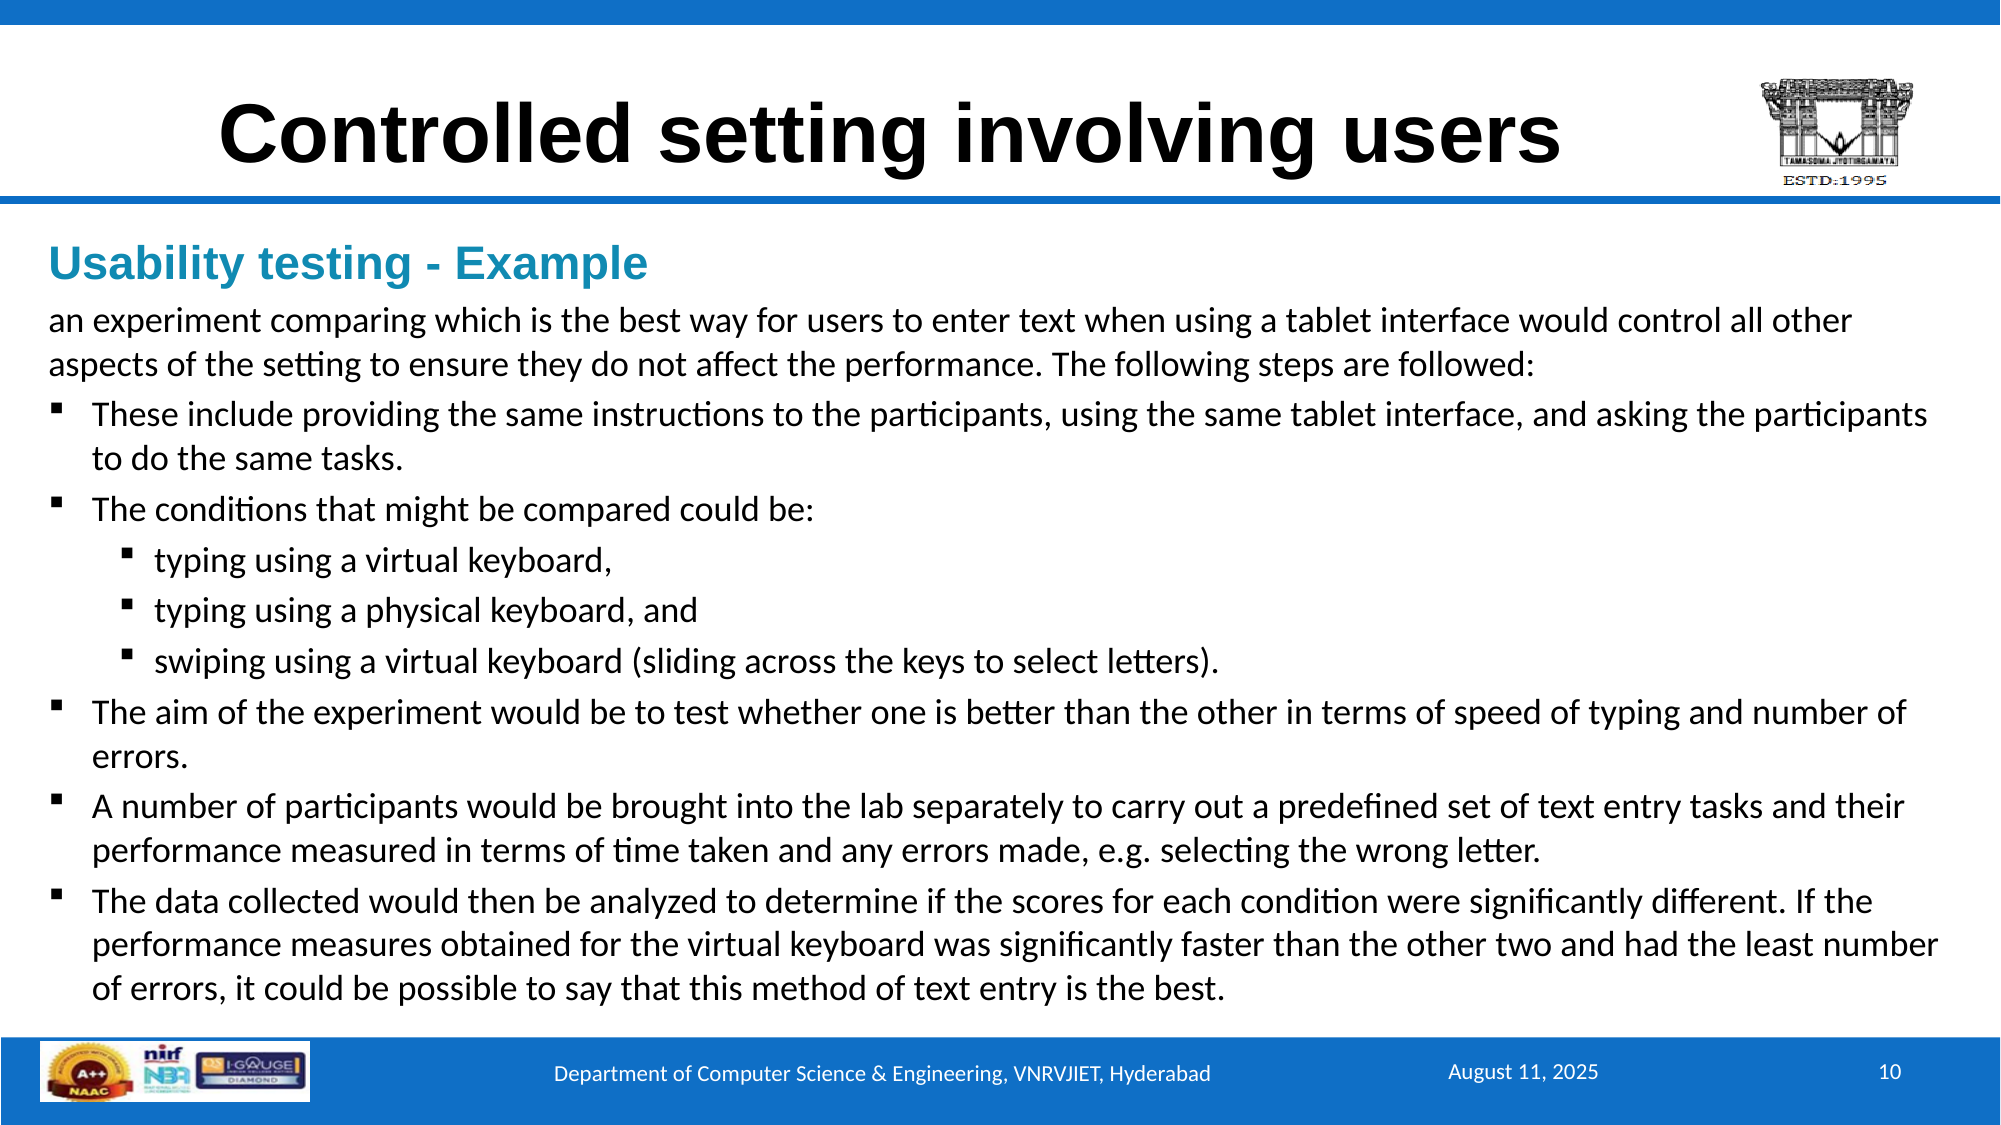

# Controlled setting involving users
Usability testing - Example
an experiment comparing which is the best way for users to enter text when using a tablet interface would control all other aspects of the setting to ensure they do not affect the performance. The following steps are followed:
These include providing the same instructions to the participants, using the same tablet interface, and asking the participants to do the same tasks.
The conditions that might be compared could be:
typing using a virtual keyboard,
typing using a physical keyboard, and
swiping using a virtual keyboard (sliding across the keys to select letters).
The aim of the experiment would be to test whether one is better than the other in terms of speed of typing and number of errors.
A number of participants would be brought into the lab separately to carry out a predefined set of text entry tasks and their performance measured in terms of time taken and any errors made, e.g. selecting the wrong letter.
The data collected would then be analyzed to determine if the scores for each condition were significantly different. If the performance measures obtained for the virtual keyboard was significantly faster than the other two and had the least number of errors, it could be possible to say that this method of text entry is the best.
August 11, 2025
10
Department of Computer Science & Engineering, VNRVJIET, Hyderabad